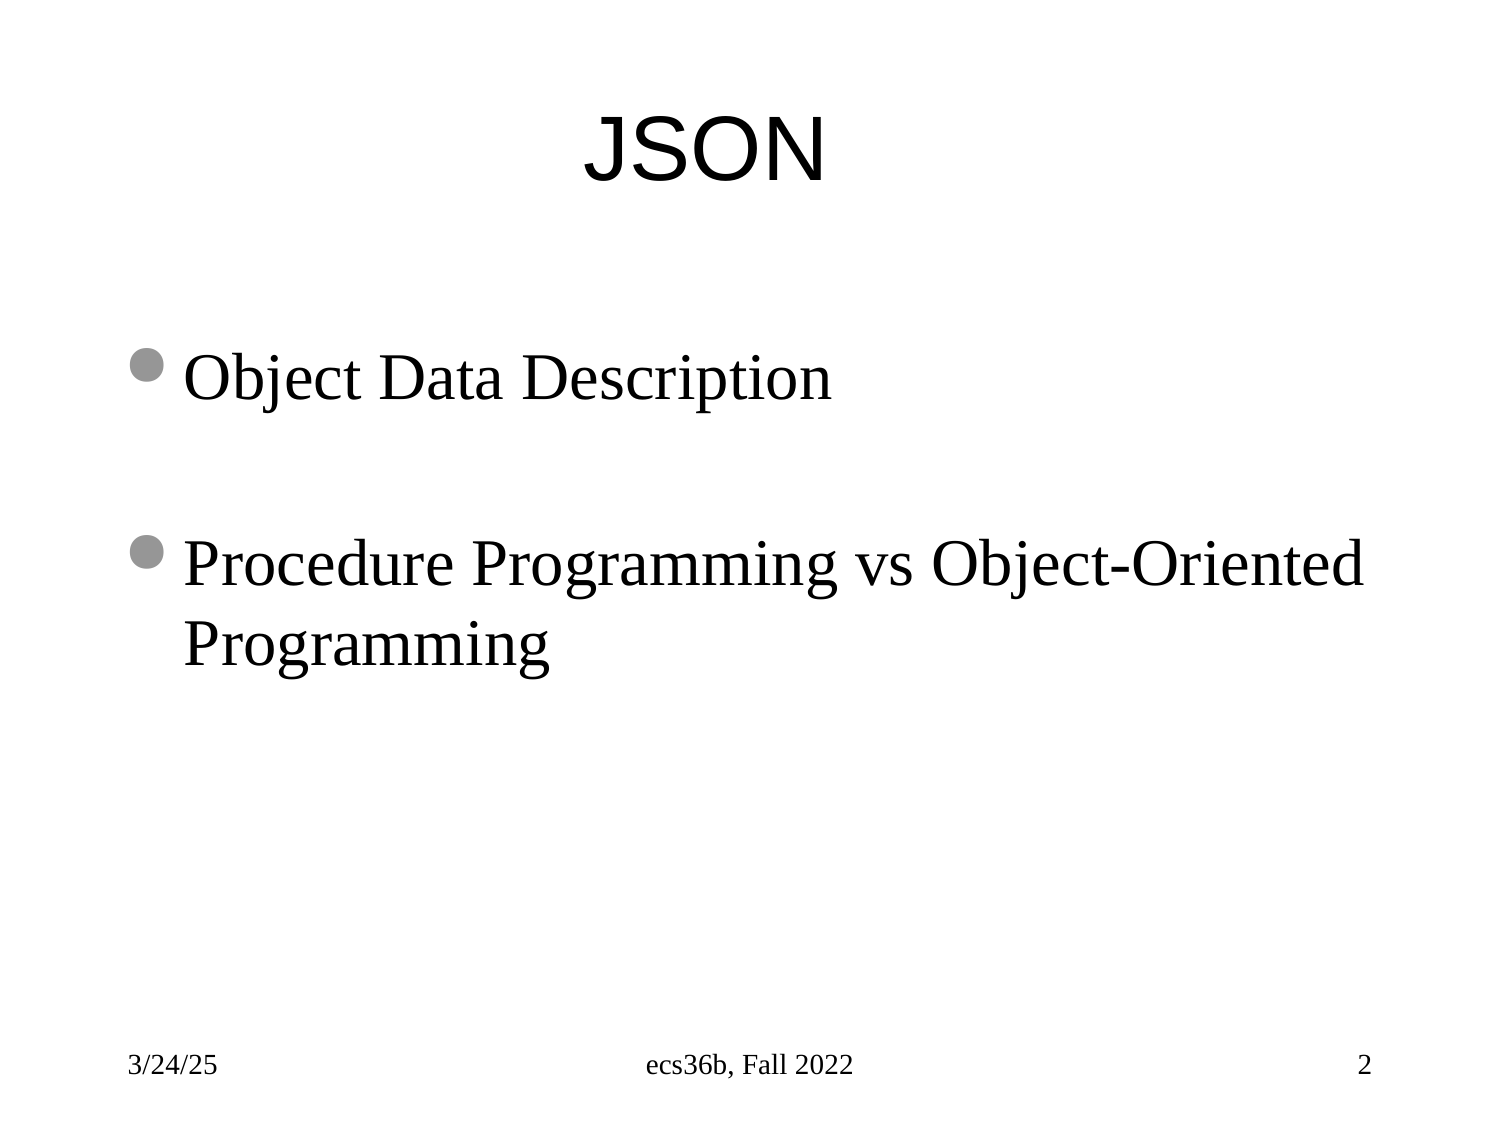

# JSON
Object Data Description

Procedure Programming vs Object-Oriented Programming
3/24/25
ecs36b, Fall 2022
2